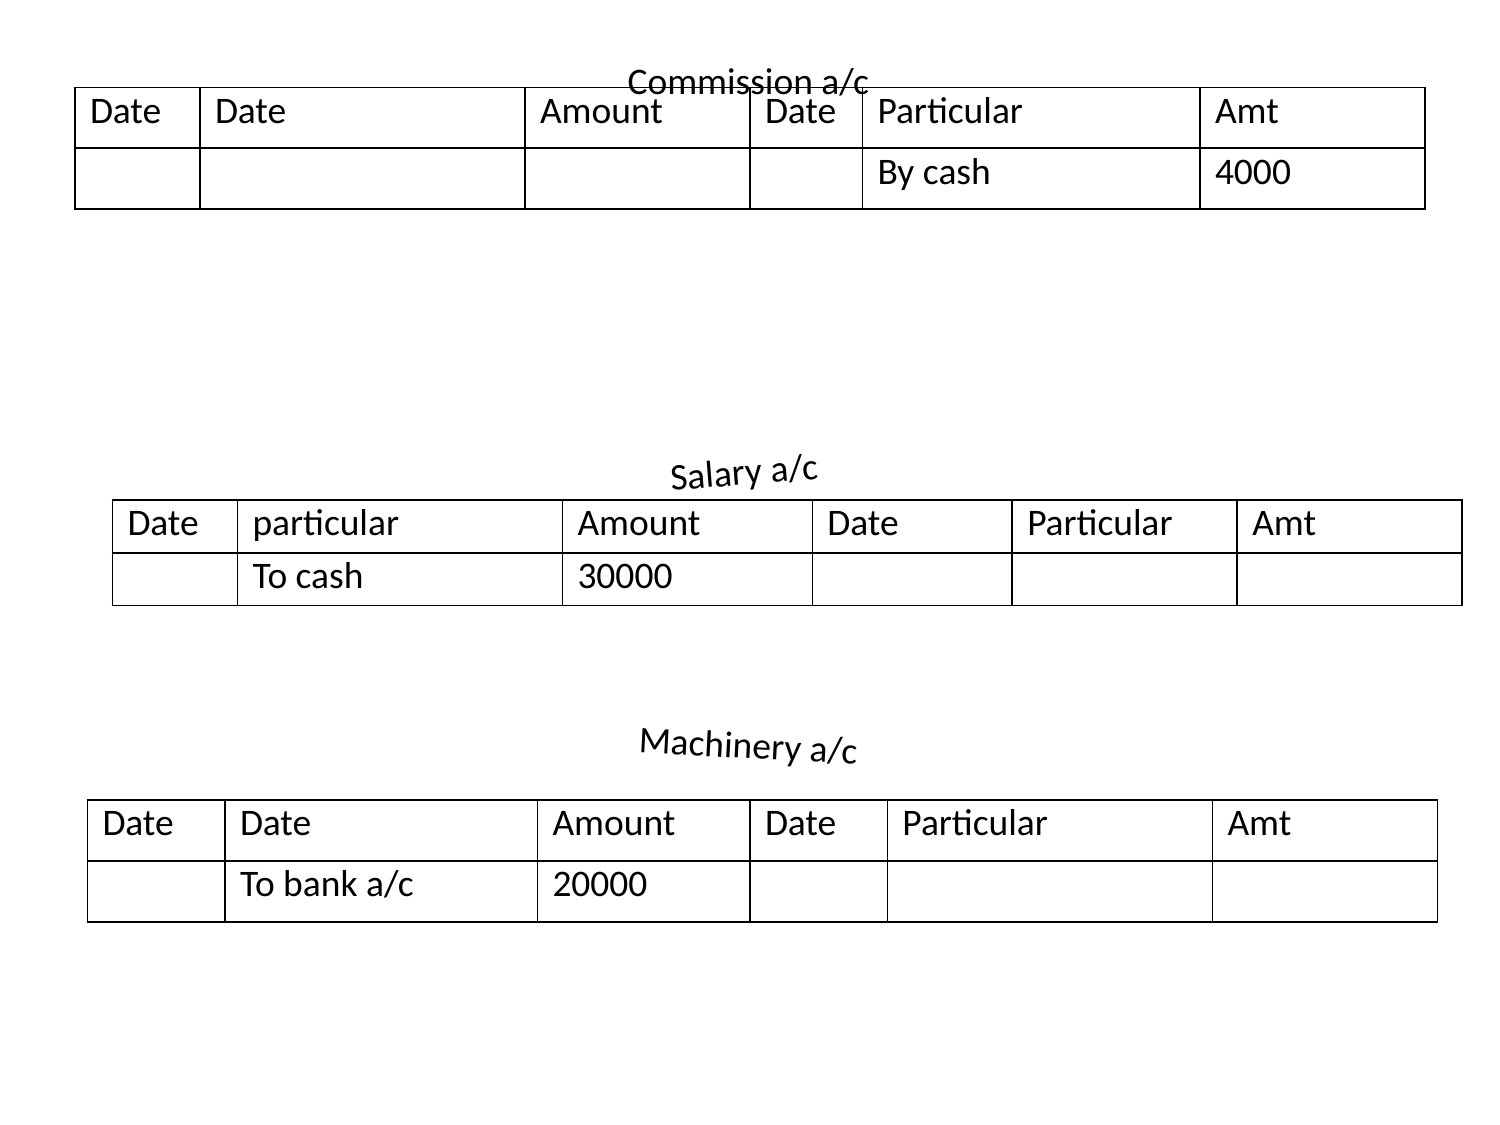

Commission a/c
| Date | Date | Amount | Date | Particular | Amt |
| --- | --- | --- | --- | --- | --- |
|  |  |  |  | By cash | 4000 |
Salary a/c
| Date | particular | Amount | Date | Particular | Amt |
| --- | --- | --- | --- | --- | --- |
|  | To cash | 30000 |  |  |  |
Machinery a/c
| Date | Date | Amount | Date | Particular | Amt |
| --- | --- | --- | --- | --- | --- |
|  | To bank a/c | 20000 |  |  |  |